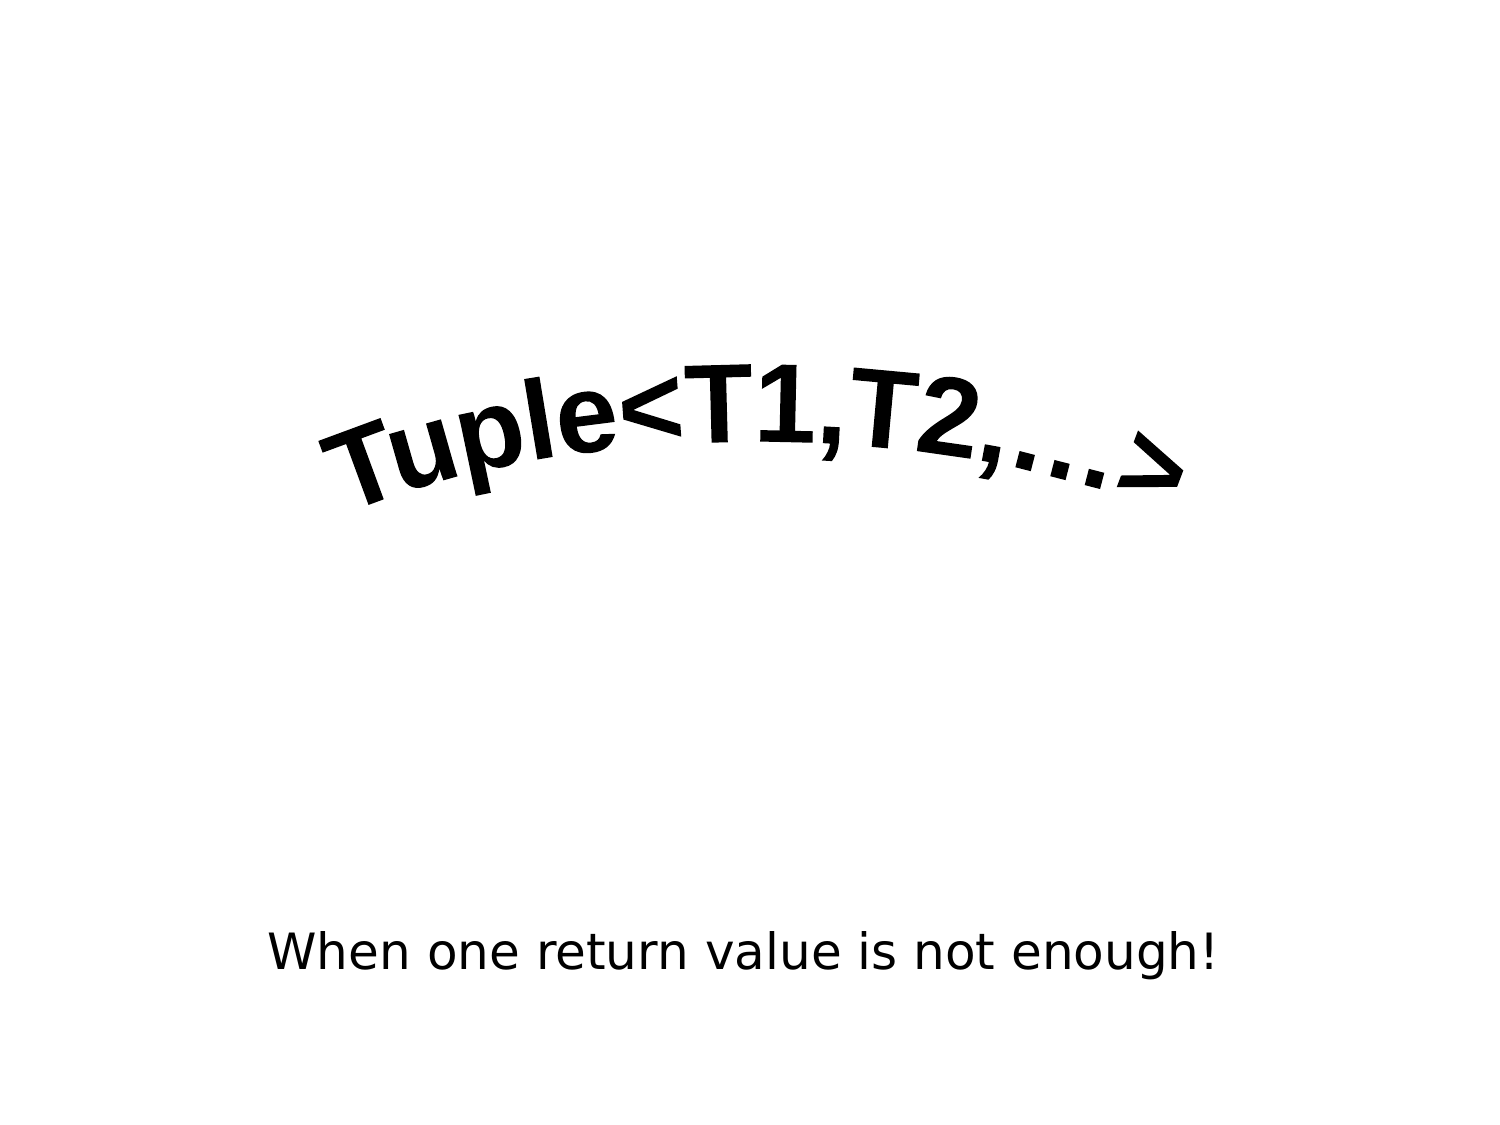

Tuple<T1,T2,…>
When one return value is not enough!